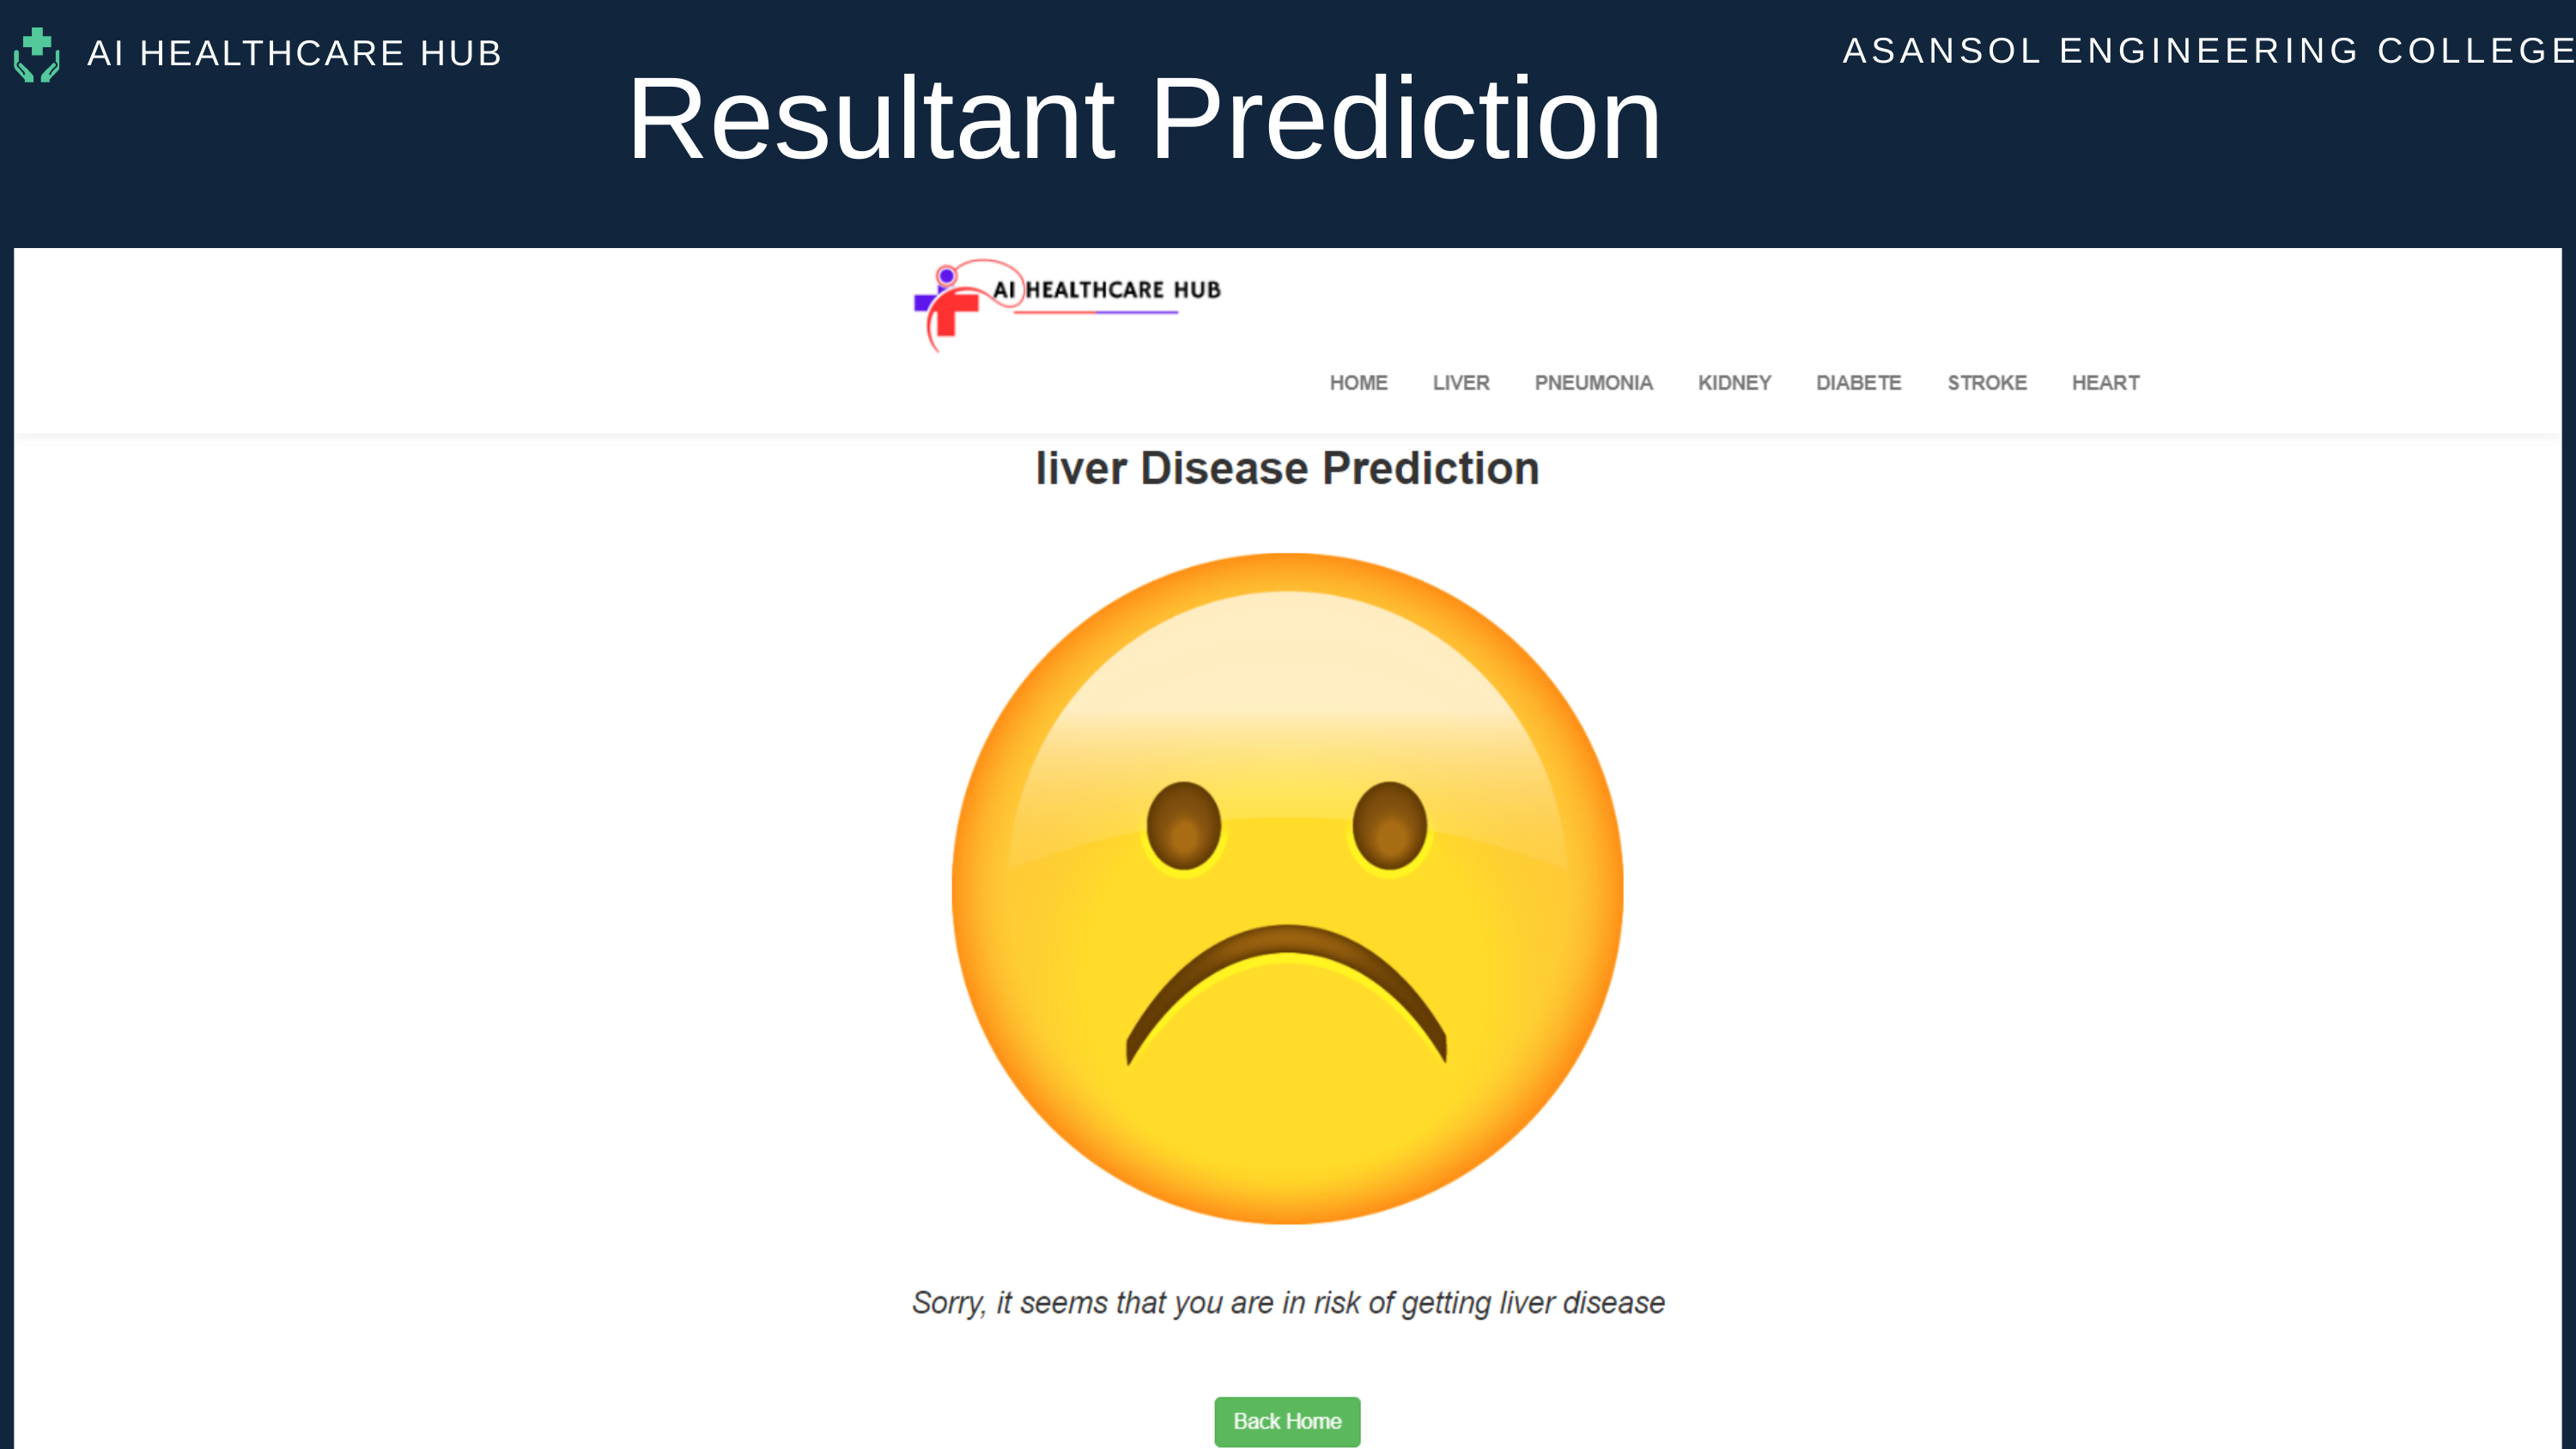

ASANSOL ENGINEERING COLLEGE

AI HEALTHCARE HUB
Resultant Prediction